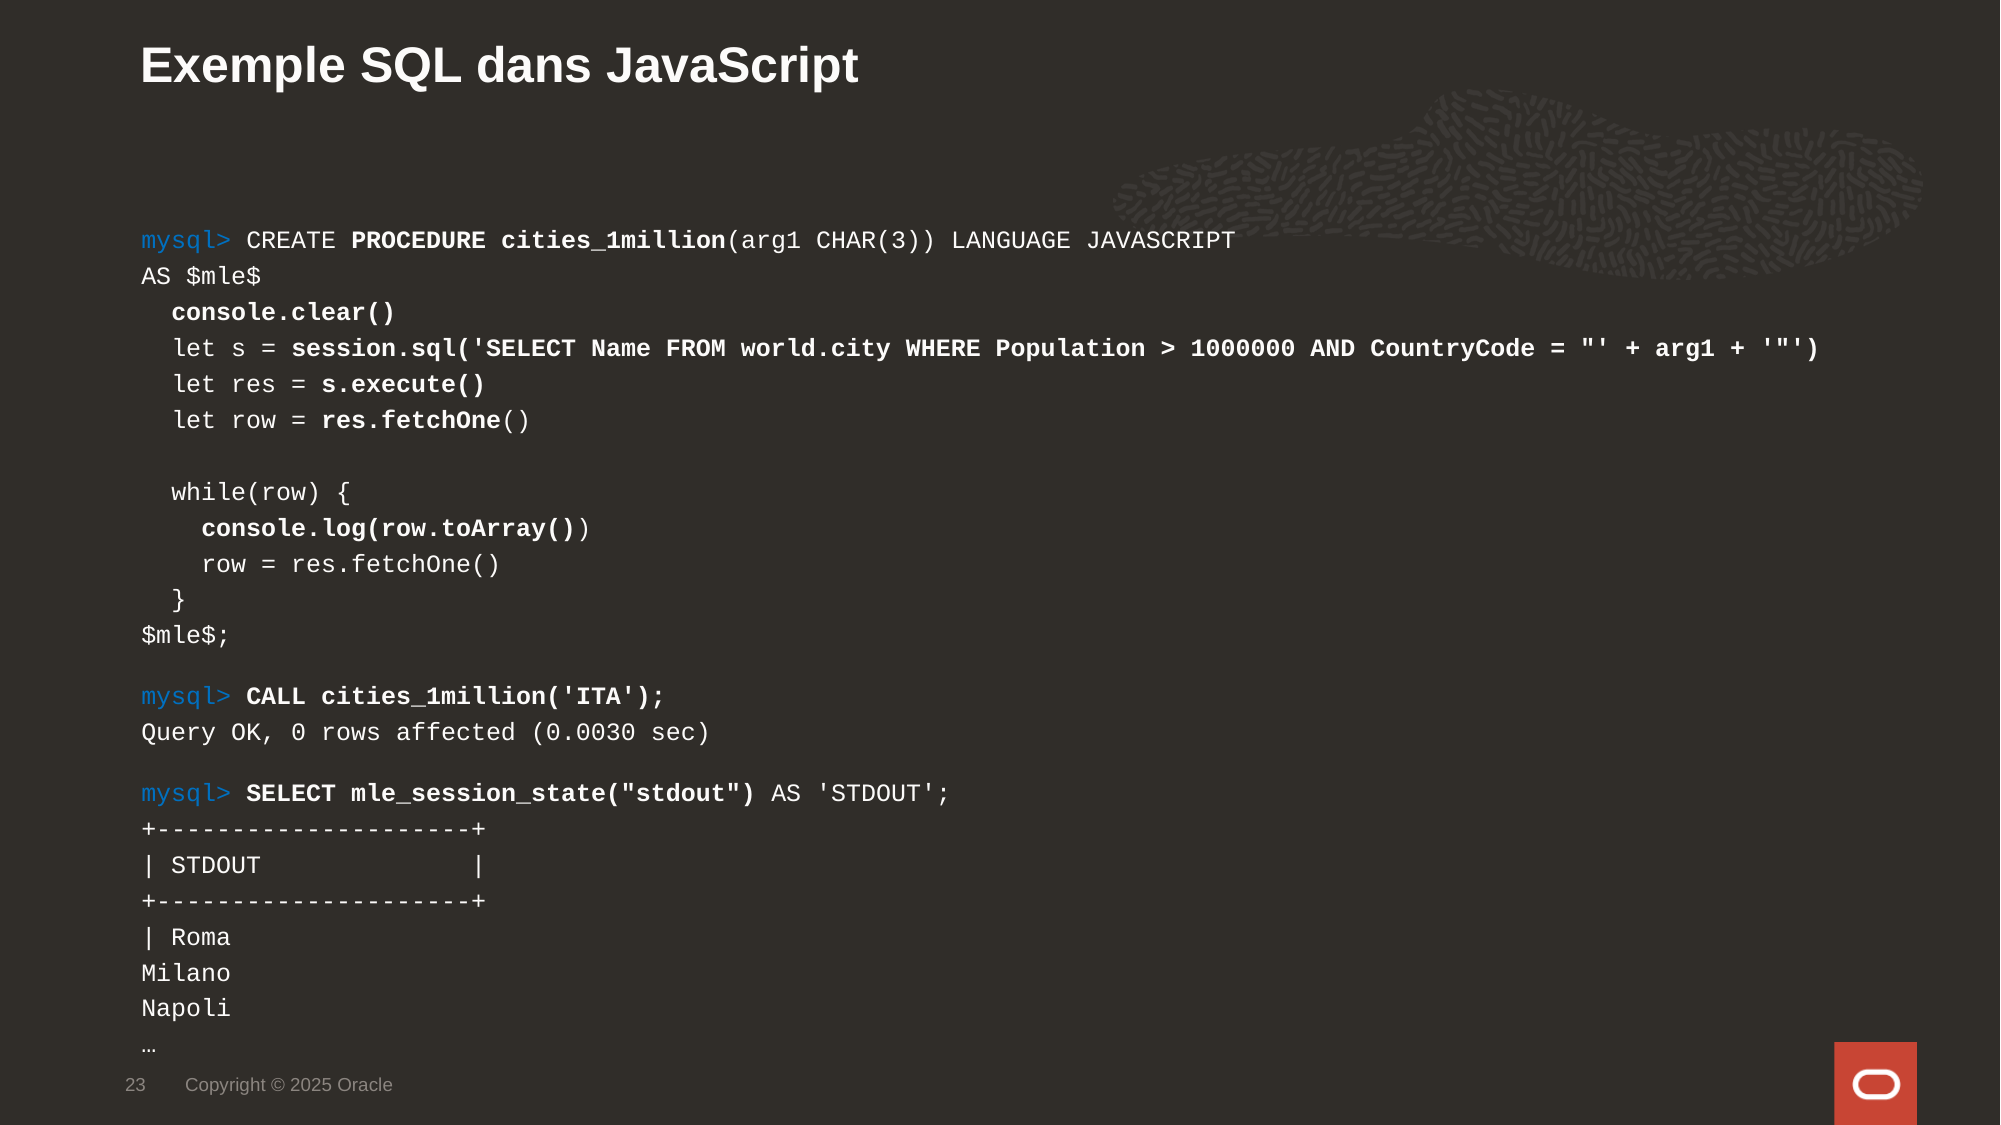

Exemple SQL dans JavaScript

mysql> CREATE PROCEDURE cities_1million(arg1 CHAR(3)) LANGUAGE JAVASCRIPT
AS $mle$
  console.clear()
  let s = session.sql('SELECT Name FROM world.city WHERE Population > 1000000 AND CountryCode = "' + arg1 + '"')
  let res = s.execute()
  let row = res.fetchOne()

  while(row) {
    console.log(row.toArray())
    row = res.fetchOne()
  }
$mle$;
mysql> CALL cities_1million('ITA');
Query OK, 0 rows affected (0.0030 sec)
mysql> SELECT mle_session_state("stdout") AS 'STDOUT';
+---------------------+
| STDOUT              |
+---------------------+
| Roma
Milano
Napoli
…

23
Copyright © 2025 Oracle